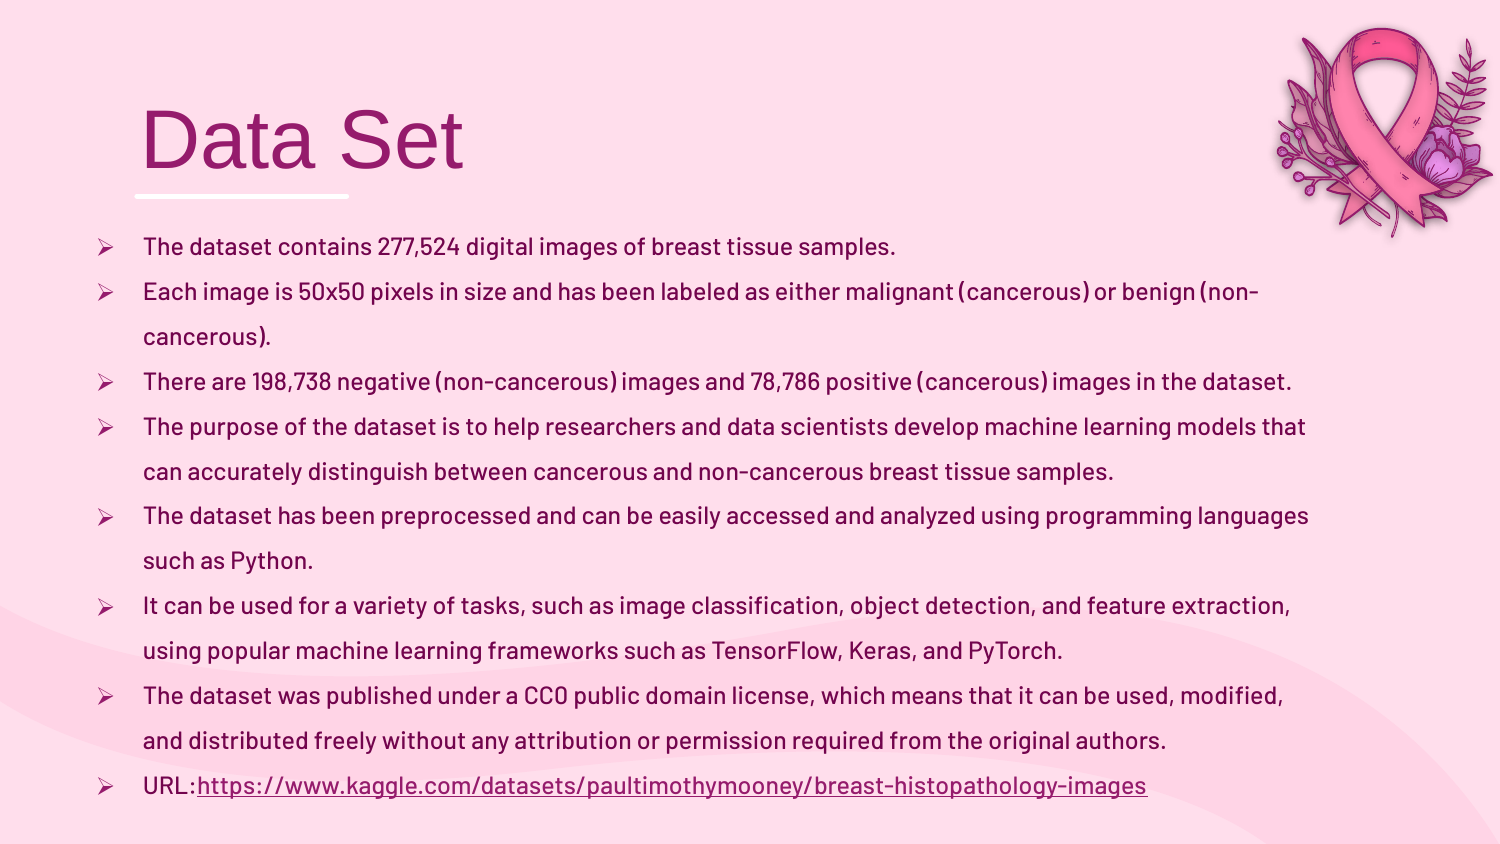

# Data Set
The dataset contains 277,524 digital images of breast tissue samples.
Each image is 50x50 pixels in size and has been labeled as either malignant (cancerous) or benign (non-cancerous).
There are 198,738 negative (non-cancerous) images and 78,786 positive (cancerous) images in the dataset.
The purpose of the dataset is to help researchers and data scientists develop machine learning models that can accurately distinguish between cancerous and non-cancerous breast tissue samples.
The dataset has been preprocessed and can be easily accessed and analyzed using programming languages such as Python.
It can be used for a variety of tasks, such as image classification, object detection, and feature extraction, using popular machine learning frameworks such as TensorFlow, Keras, and PyTorch.
The dataset was published under a CC0 public domain license, which means that it can be used, modified, and distributed freely without any attribution or permission required from the original authors.
URL:https://www.kaggle.com/datasets/paultimothymooney/breast-histopathology-images